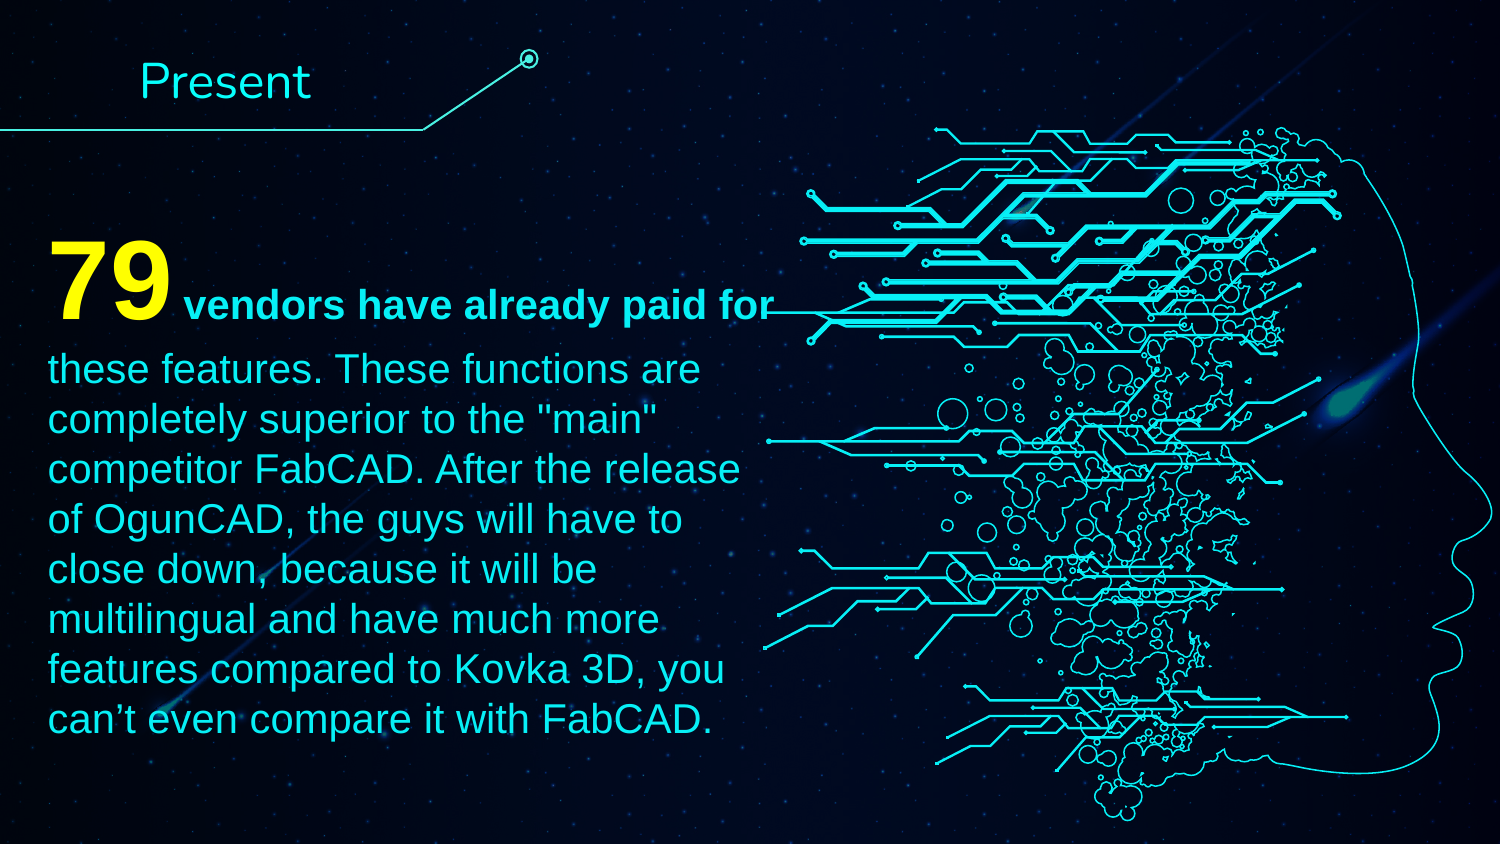

Present

79 vendors have already paid for these features. These functions are completely superior to the "main" competitor FabCAD. After the release of OgunCAD, the guys will have to close down, because it will be multilingual and have much more features compared to Kovka 3D, you can’t even compare it with FabCAD.